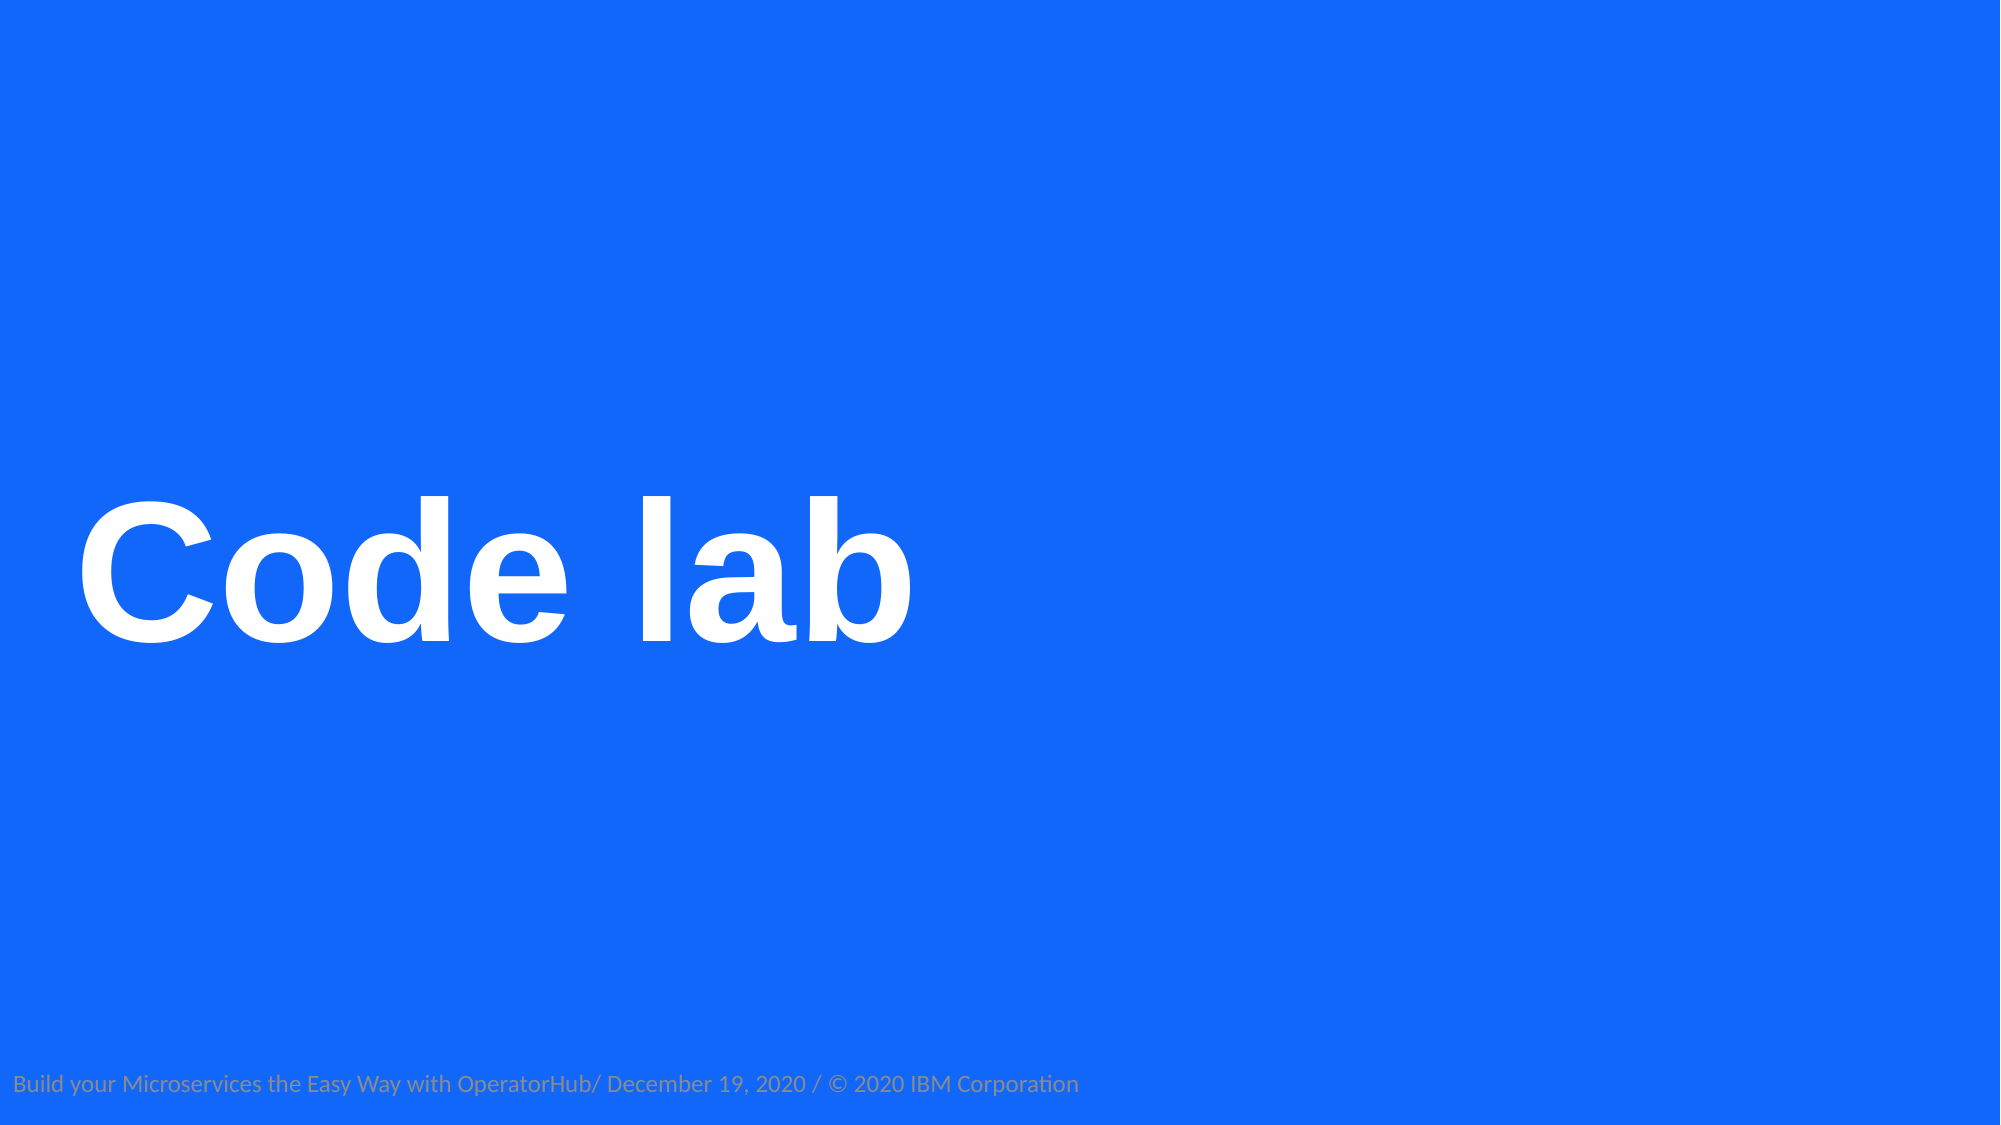

Code lab
Build your Microservices the Easy Way with OperatorHub/ December 19, 2020 / © 2020 IBM Corporation